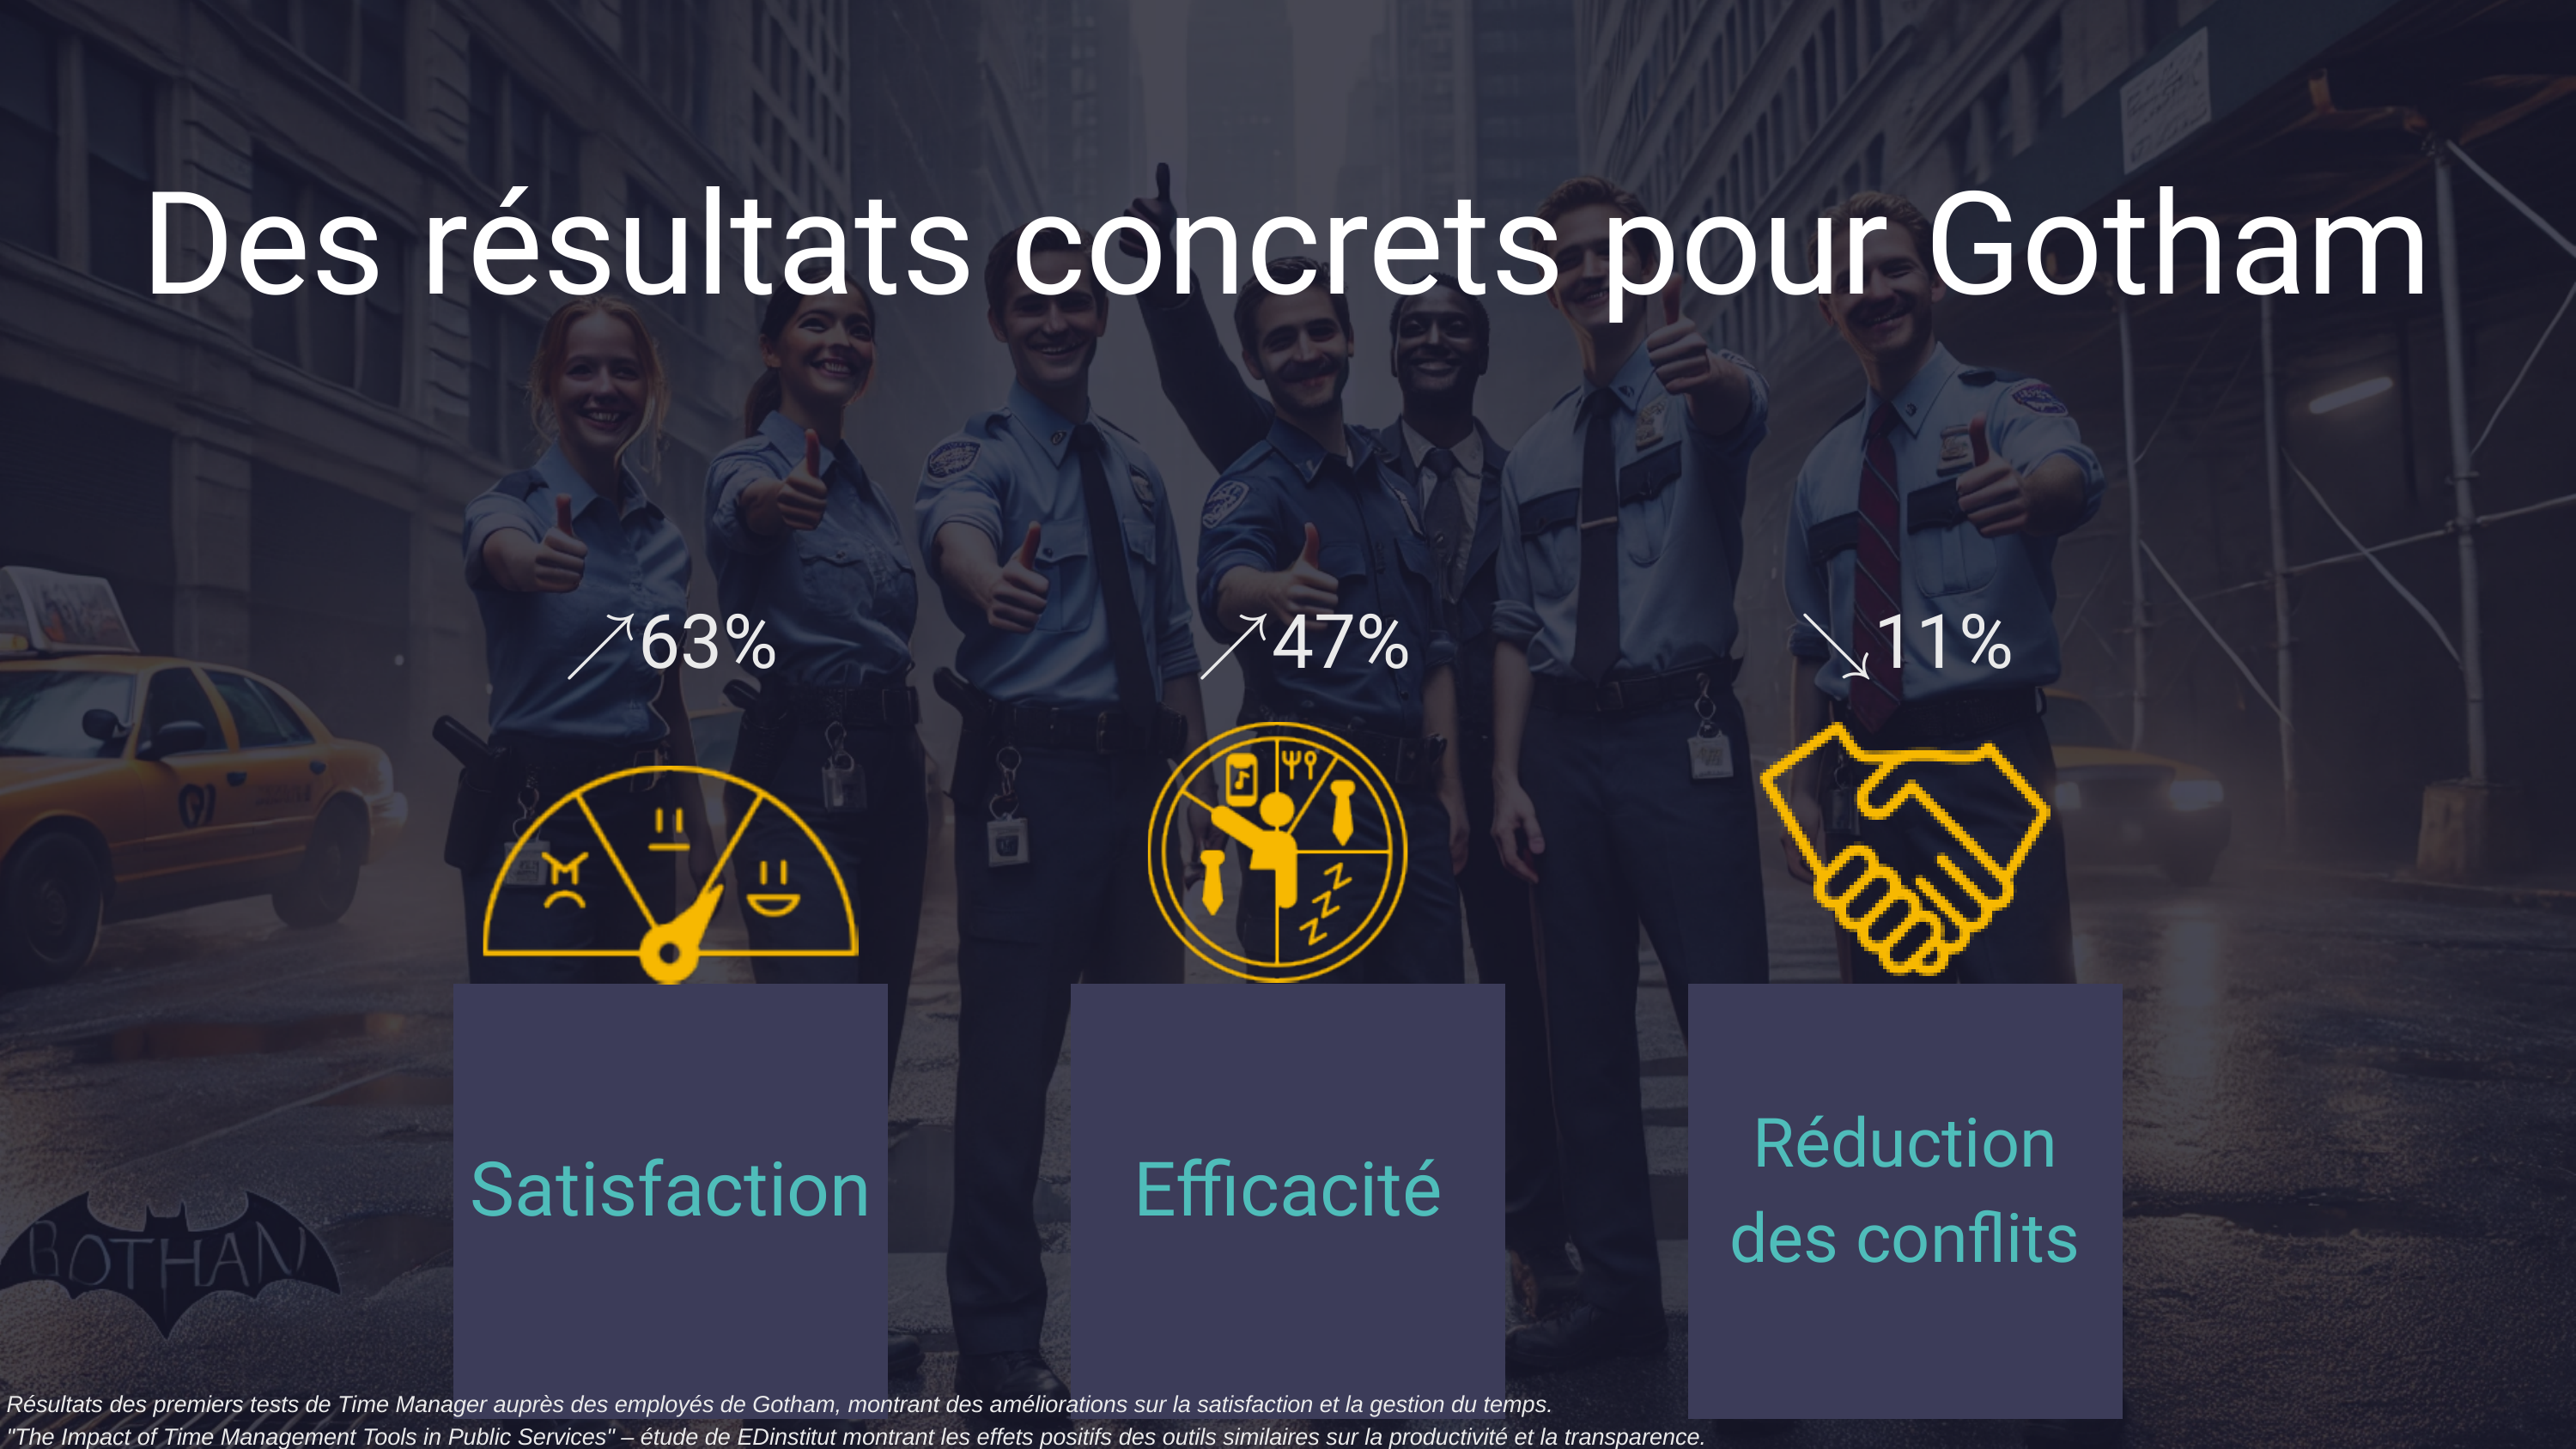

Des résultats concrets pour Gotham
↗63%
↗47%
↘11%

Satisfaction

Efficacité

Réduction des conflits
 Résultats des premiers tests de Time Manager auprès des employés de Gotham, montrant des améliorations sur la satisfaction et la gestion du temps.
 "The Impact of Time Management Tools in Public Services" – étude de EDinstitut montrant les effets positifs des outils similaires sur la productivité et la transparence.